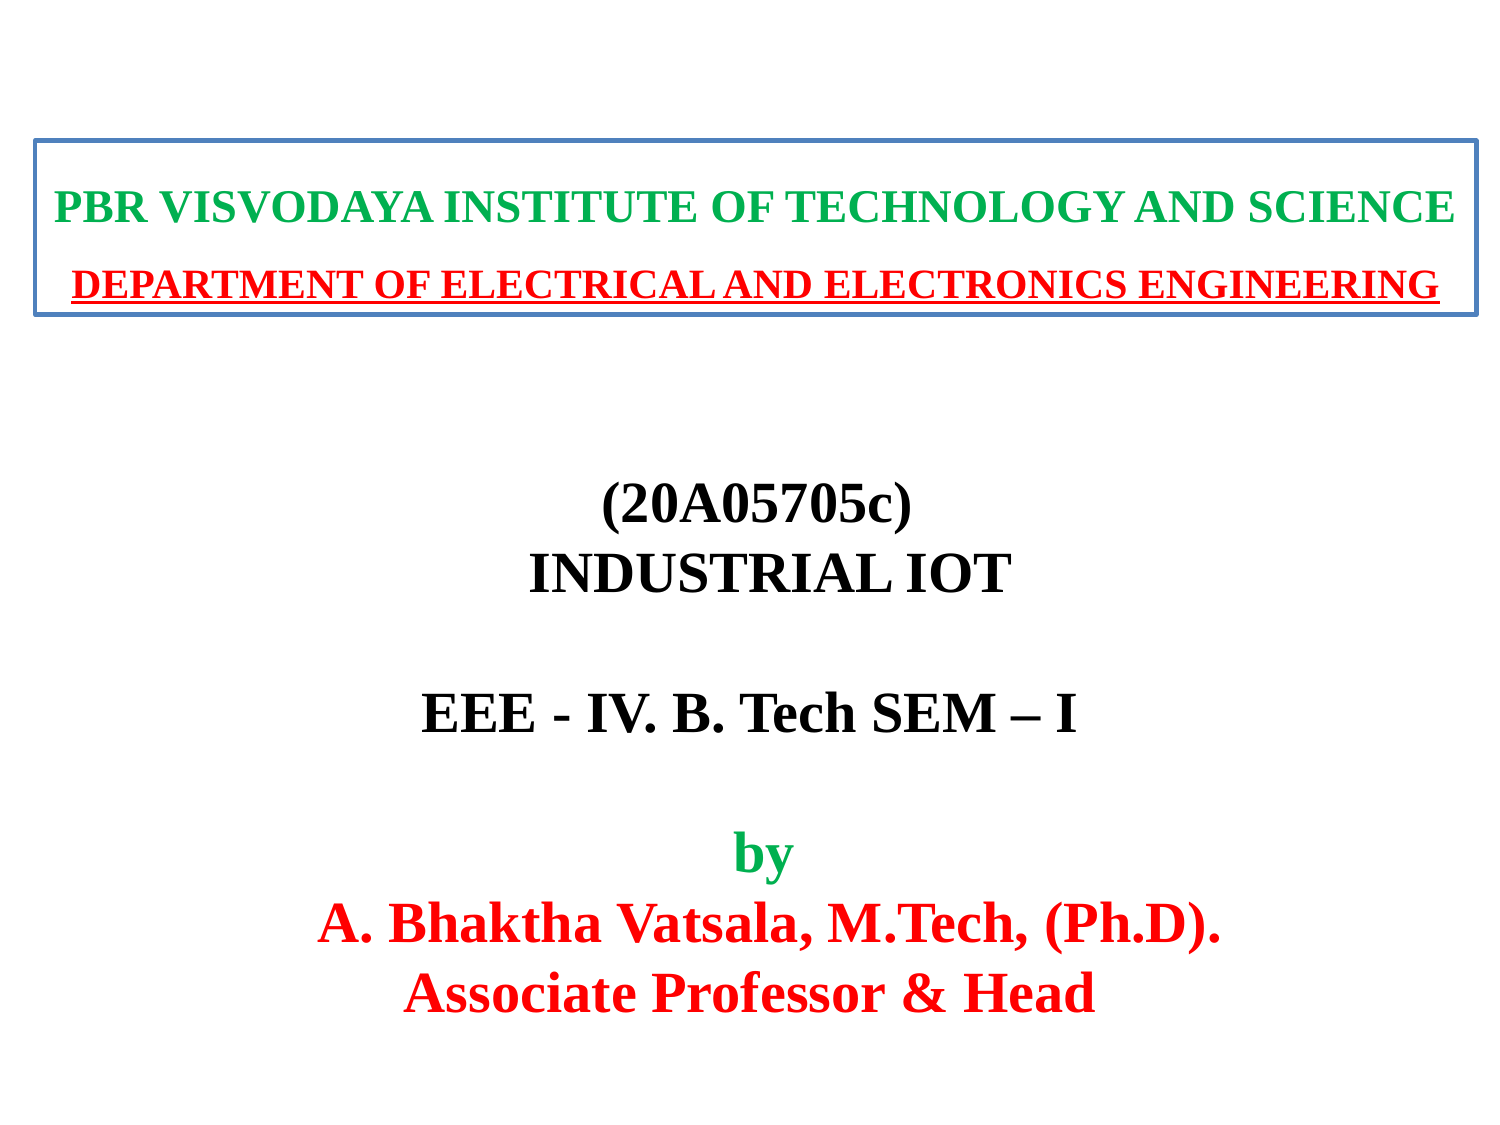

PBR VISVODAYA INSTITUTE OF TECHNOLOGY AND SCIENCE
DEPARTMENT OF ELECTRICAL AND ELECTRONICS ENGINEERING

  (20A05705c)
			  INDUSTRIAL IOT
EEE - IV. B. Tech SEM – I
   by
    A. Bhaktha Vatsala, M.Tech, (Ph.D).
Associate Professor & Head